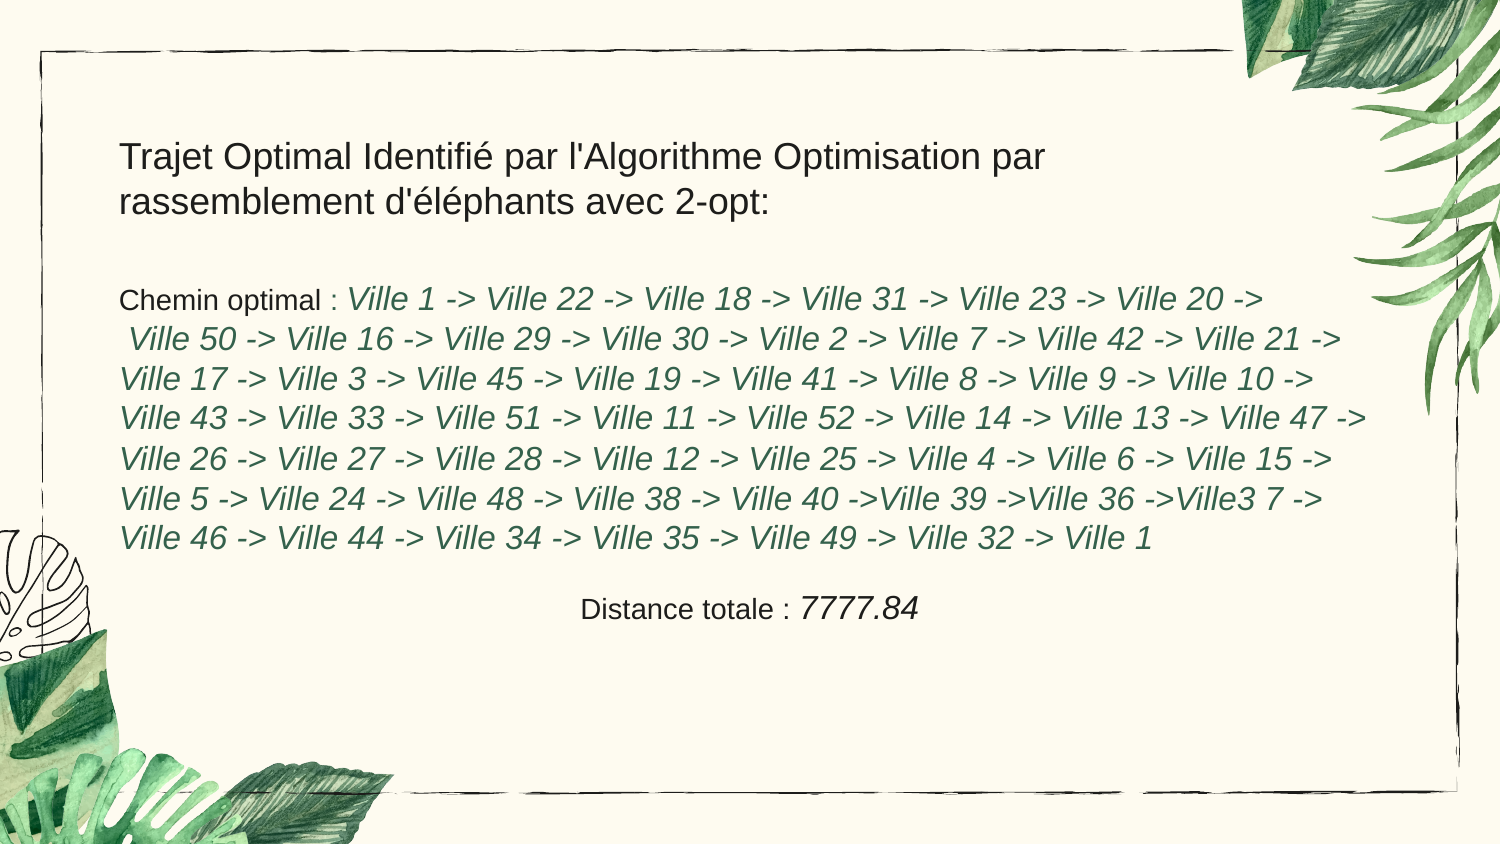

Trajet Optimal Identifié par l'Algorithme Optimisation par rassemblement d'éléphants avec 2-opt:

Chemin optimal : Ville 1 -> Ville 22 -> Ville 18 -> Ville 31 -> Ville 23 -> Ville 20 ->
 Ville 50 -> Ville 16 -> Ville 29 -> Ville 30 -> Ville 2 -> Ville 7 -> Ville 42 -> Ville 21 -> Ville 17 -> Ville 3 -> Ville 45 -> Ville 19 -> Ville 41 -> Ville 8 -> Ville 9 -> Ville 10 -> Ville 43 -> Ville 33 -> Ville 51 -> Ville 11 -> Ville 52 -> Ville 14 -> Ville 13 -> Ville 47 -> Ville 26 -> Ville 27 -> Ville 28 -> Ville 12 -> Ville 25 -> Ville 4 -> Ville 6 -> Ville 15 -> Ville 5 -> Ville 24 -> Ville 48 -> Ville 38 -> Ville 40 ->Ville 39 ->Ville 36 ->Ville3 7 -> Ville 46 -> Ville 44 -> Ville 34 -> Ville 35 -> Ville 49 -> Ville 32 -> Ville 1

Distance totale : 7777.84